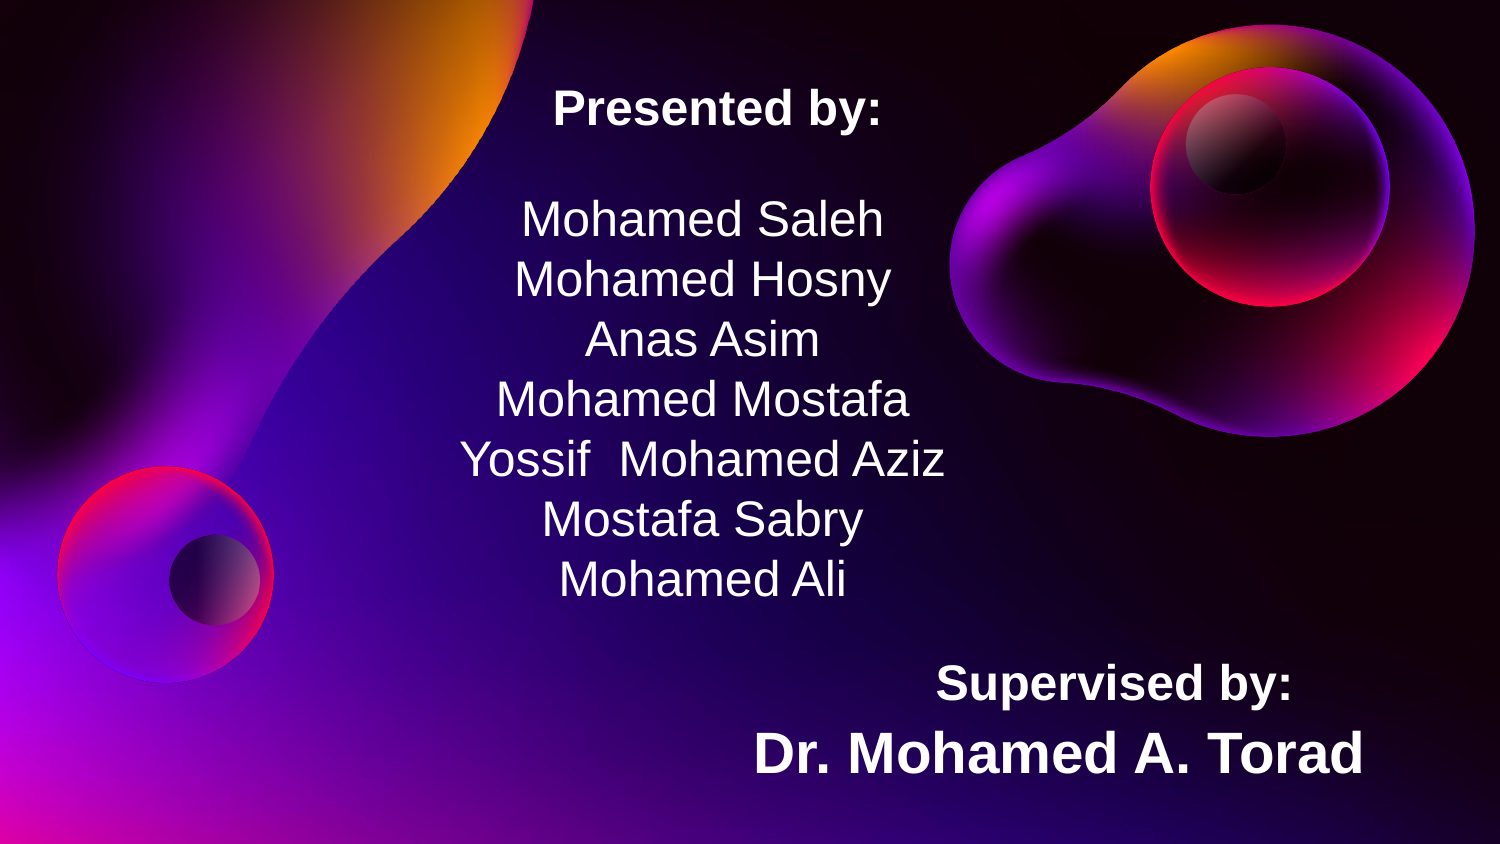

Presented by:
# Mohamed Saleh Mohamed Hosny Anas Asim Mohamed Mostafa Yossif  Mohamed Aziz Mostafa Sabry Mohamed Ali
Supervised by:
Dr. Mohamed A. Torad